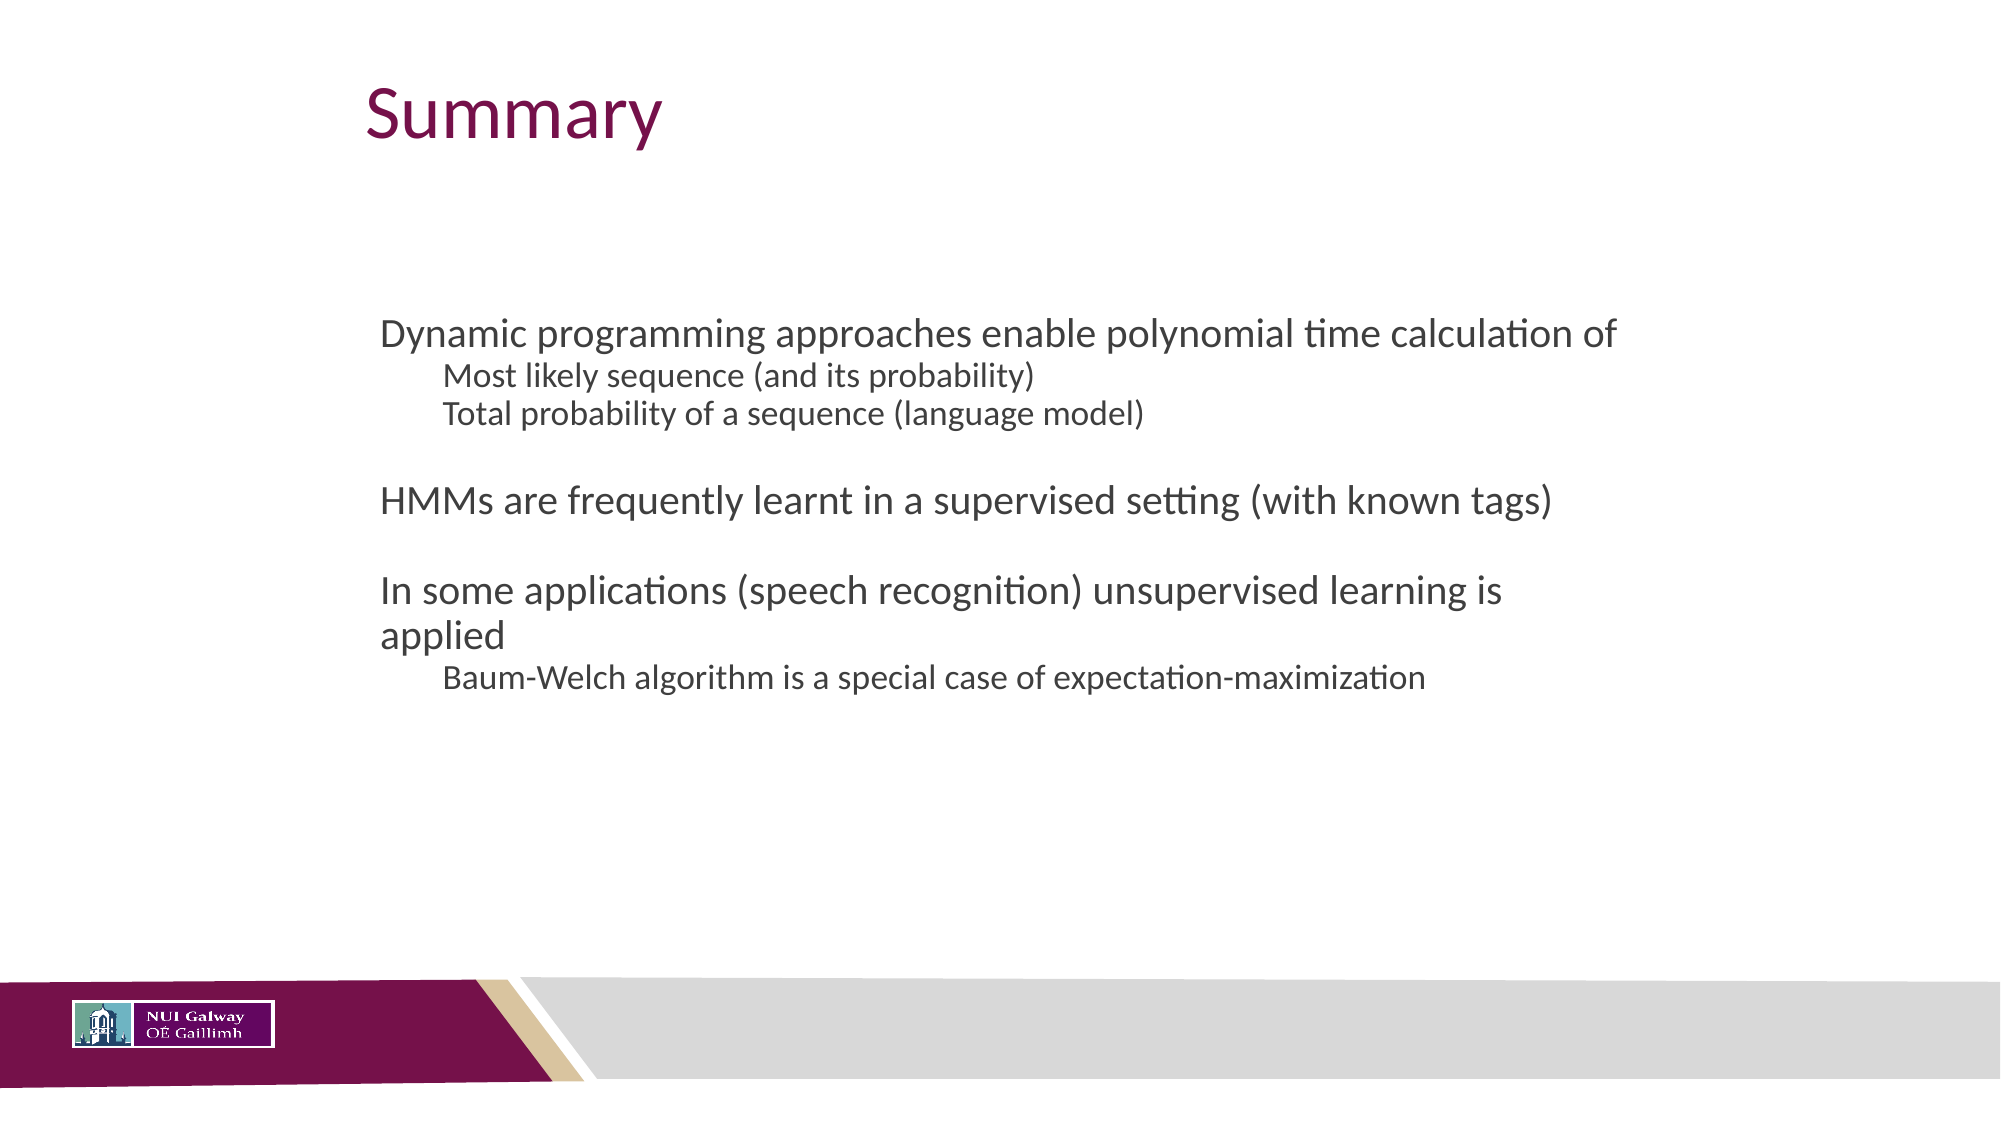

# Summary
Dynamic programming approaches enable polynomial time calculation of
Most likely sequence (and its probability)
Total probability of a sequence (language model)

HMMs are frequently learnt in a supervised setting (with known tags)

In some applications (speech recognition) unsupervised learning is applied
Baum-Welch algorithm is a special case of expectation-maximization